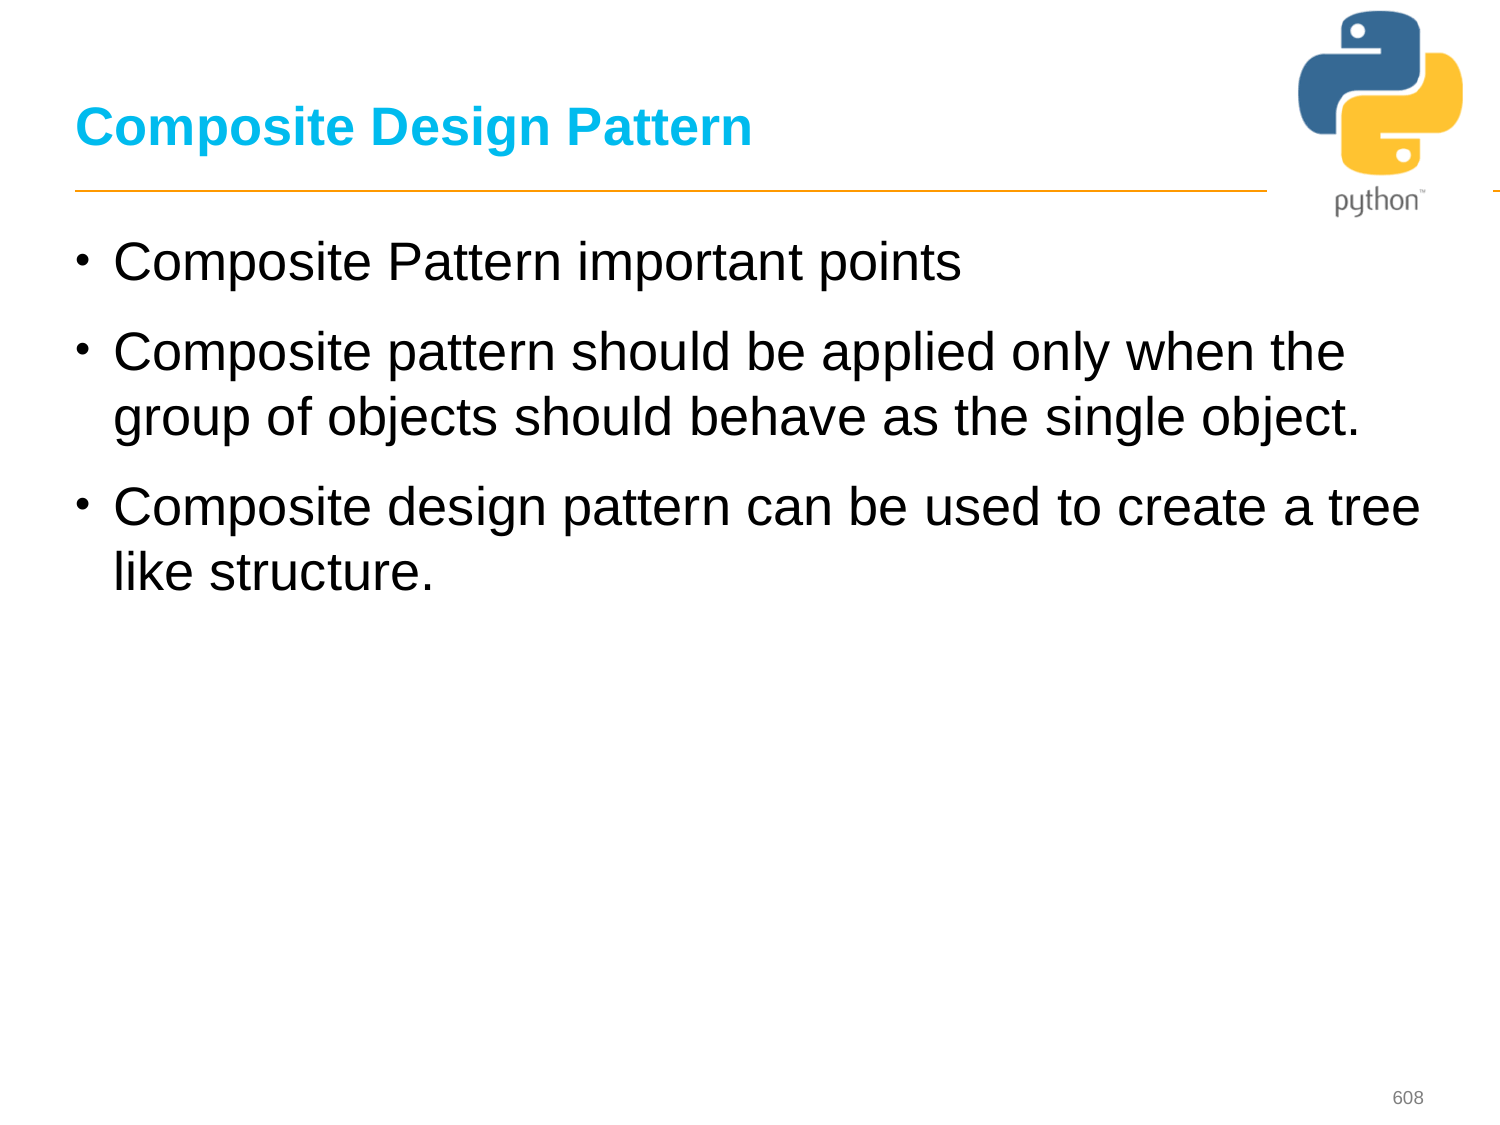

# Composite Design Pattern
Composite Pattern important points
Composite pattern should be applied only when the group of objects should behave as the single object.
Composite design pattern can be used to create a tree like structure.